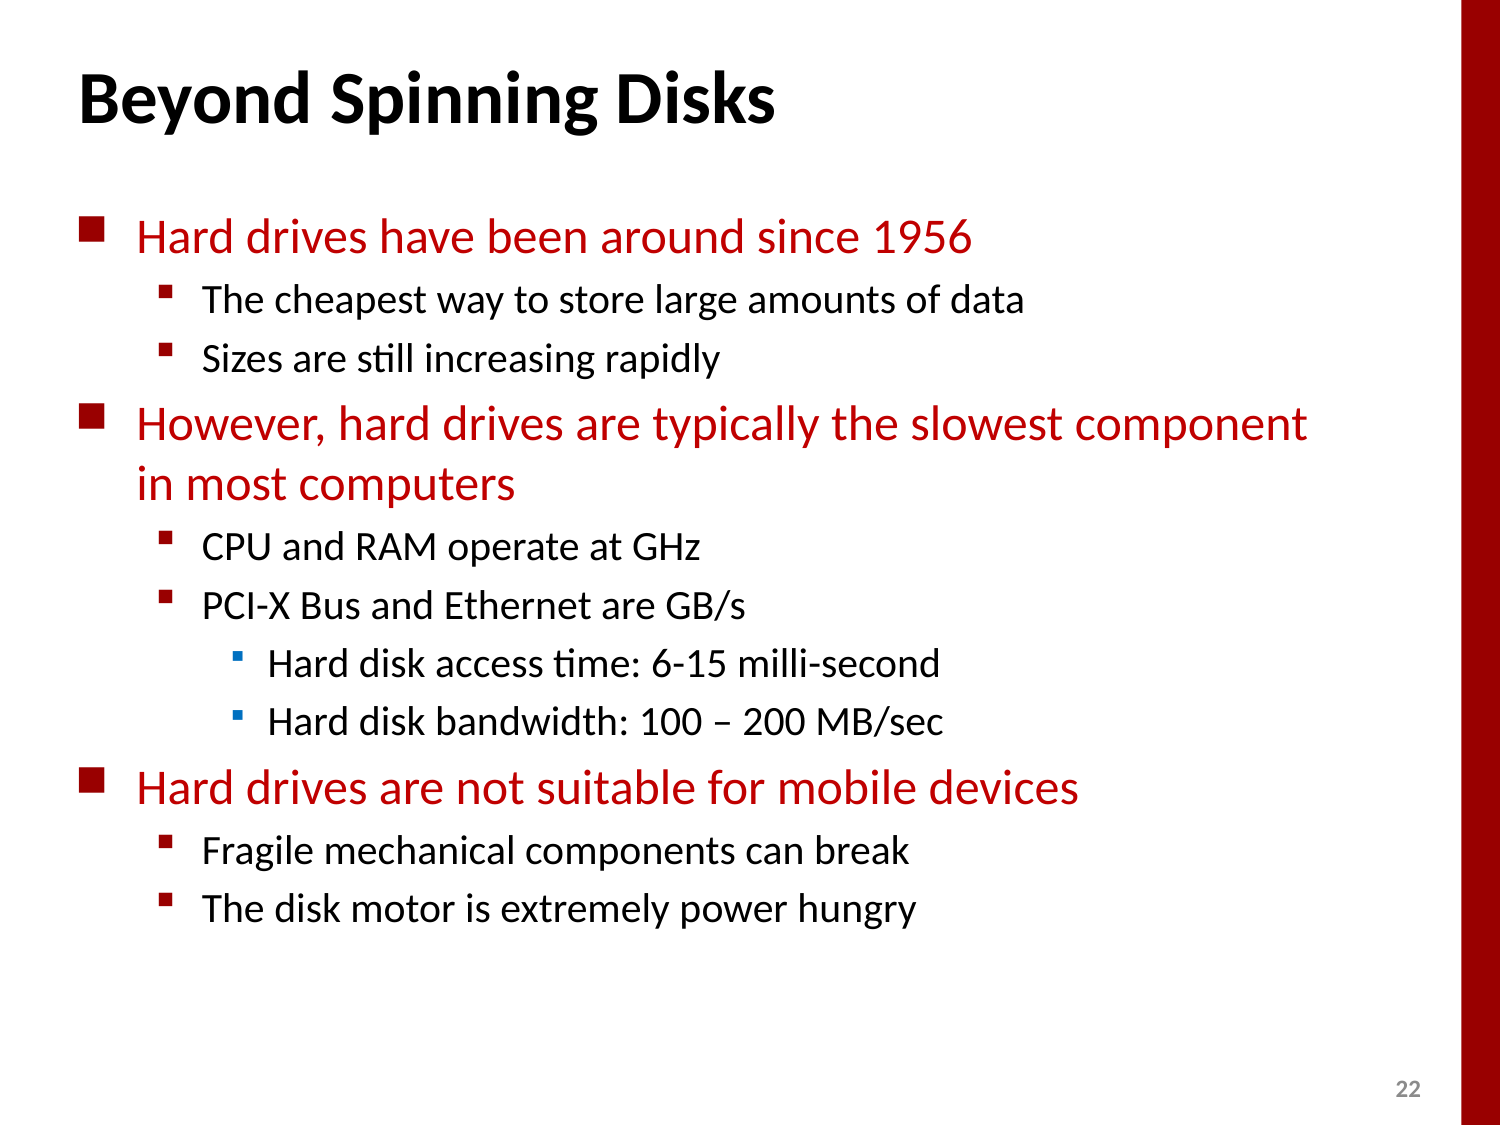

# Beyond Spinning Disks
Hard drives have been around since 1956
The cheapest way to store large amounts of data
Sizes are still increasing rapidly
However, hard drives are typically the slowest component in most computers
CPU and RAM operate at GHz
PCI-X Bus and Ethernet are GB/s
Hard disk access time: 6-15 milli-second
Hard disk bandwidth: 100 – 200 MB/sec
Hard drives are not suitable for mobile devices
Fragile mechanical components can break
The disk motor is extremely power hungry